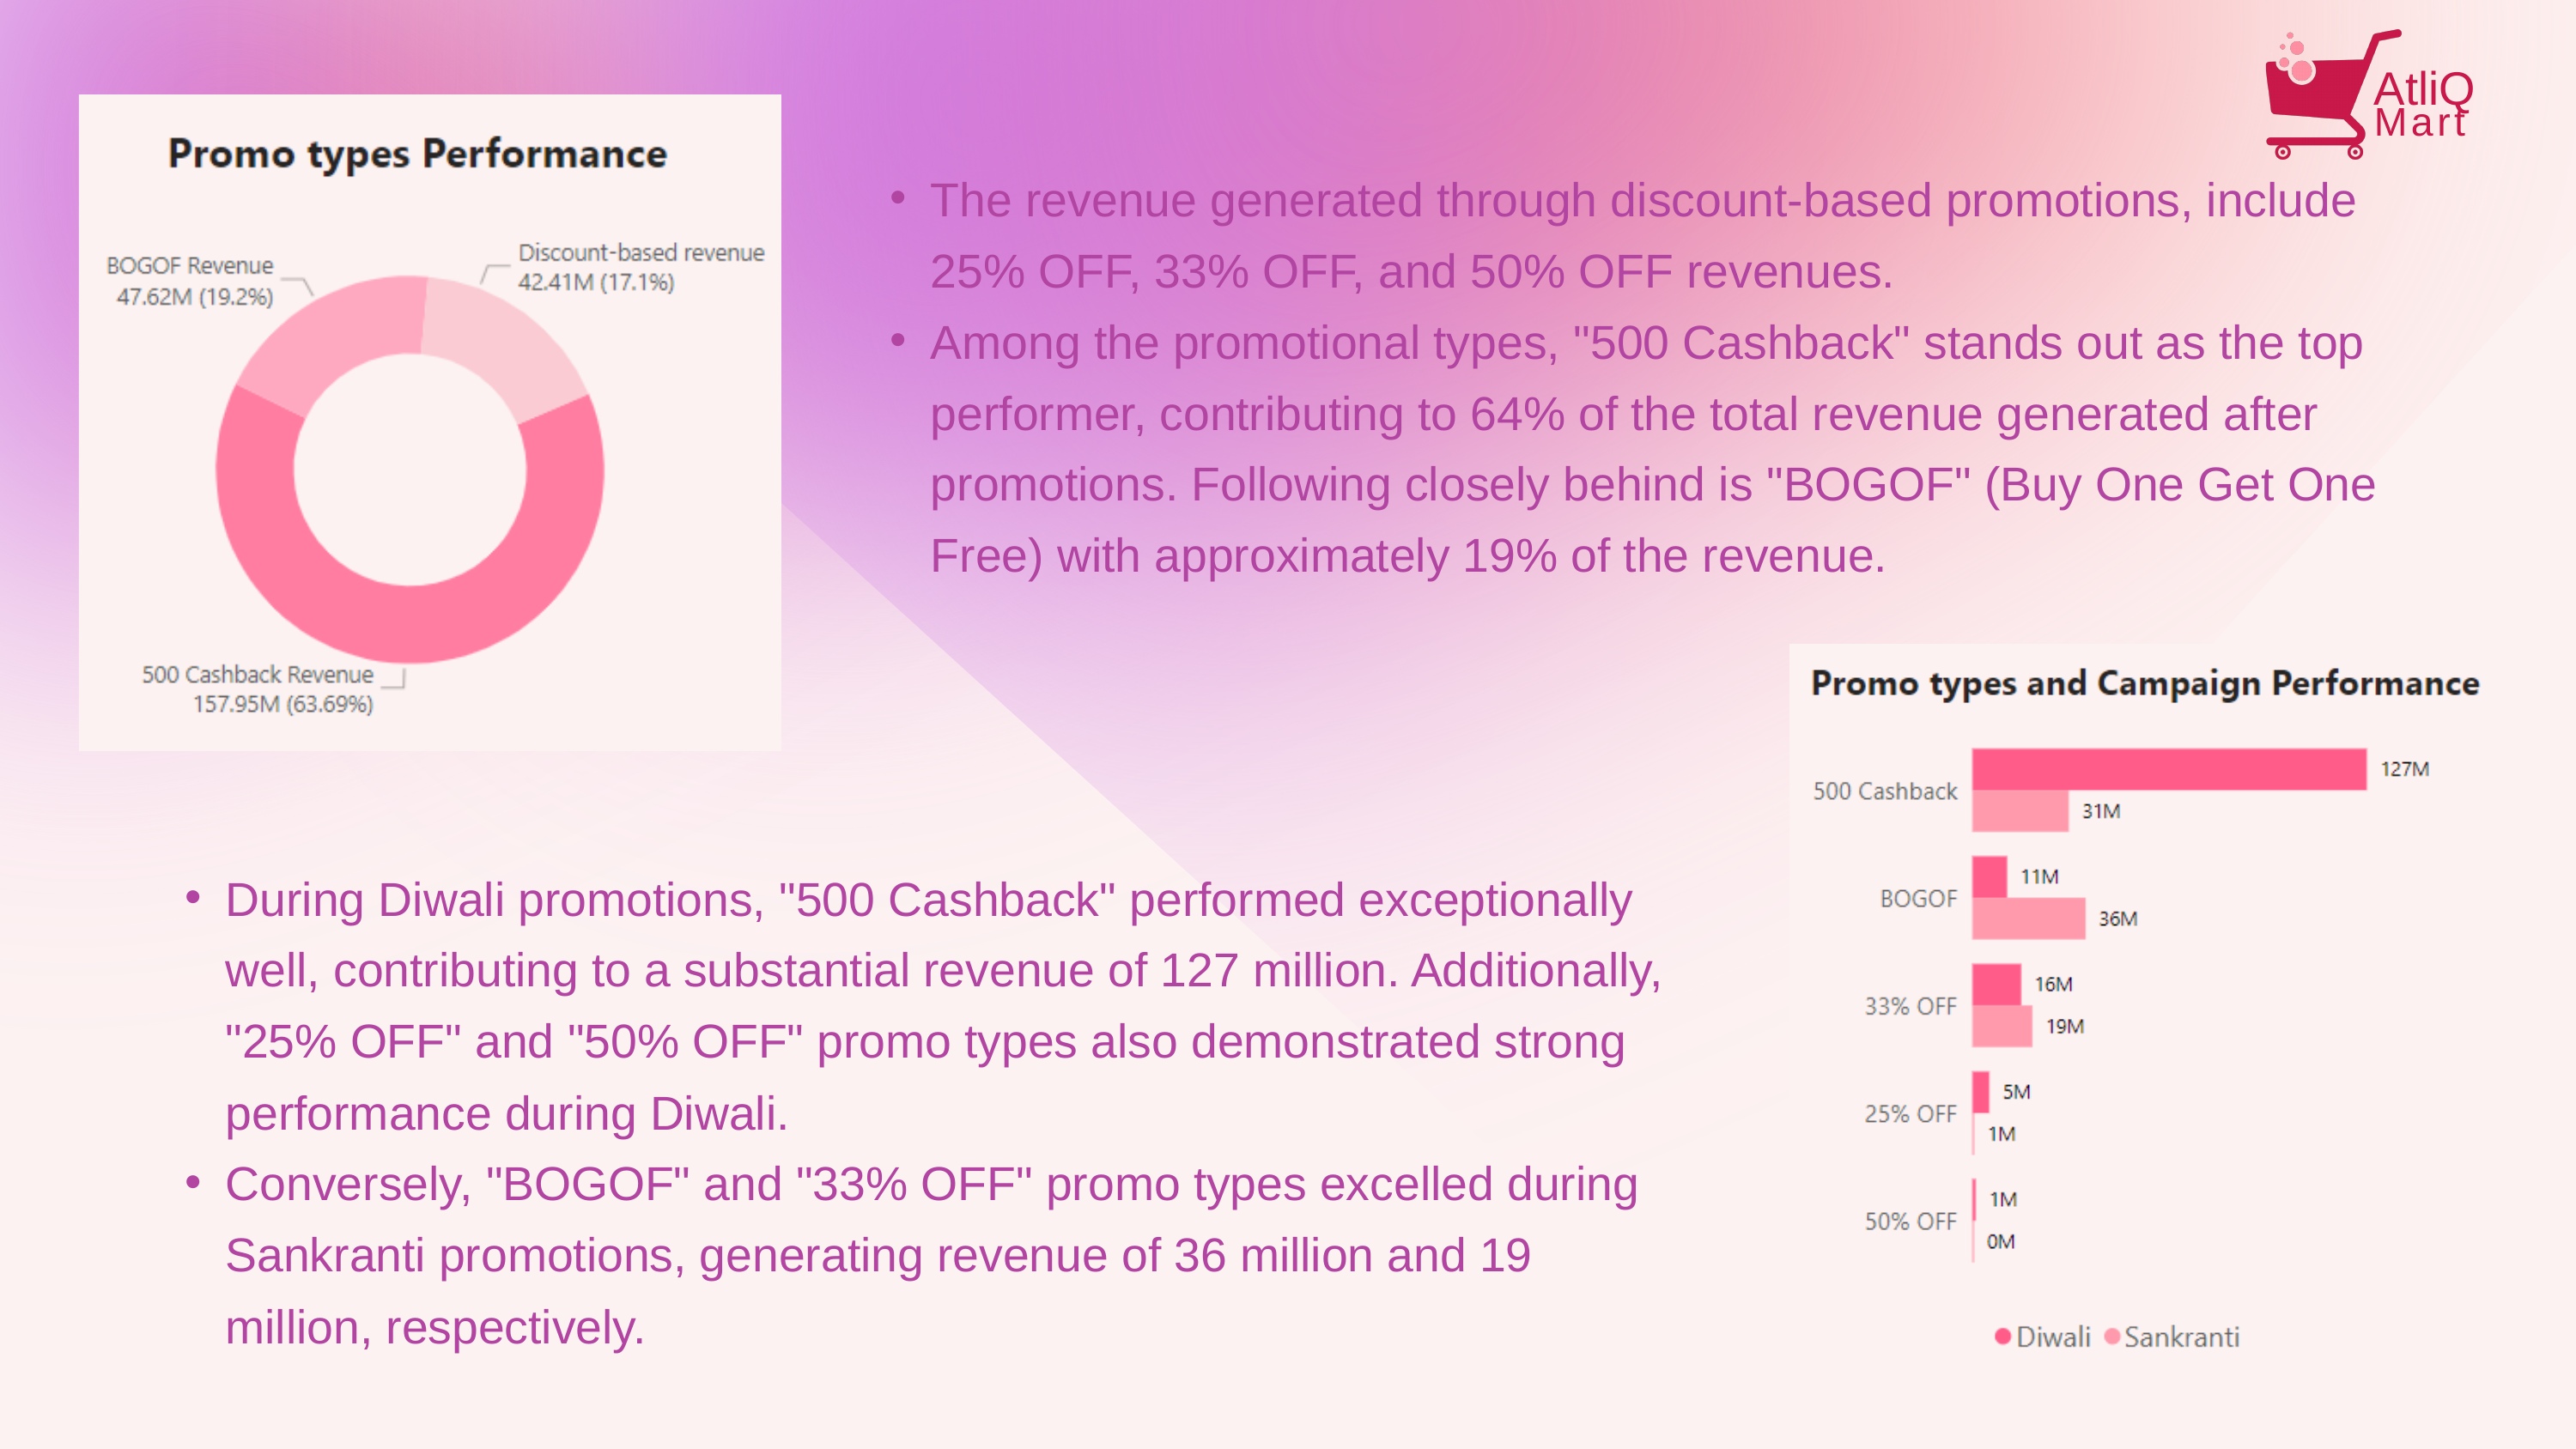

AtliQ
Mart

The revenue generated through discount-based promotions, include 25% OFF, 33% OFF, and 50% OFF revenues.
Among the promotional types, "500 Cashback" stands out as the top performer, contributing to 64% of the total revenue generated after promotions. Following closely behind is "BOGOF" (Buy One Get One Free) with approximately 19% of the revenue.

During Diwali promotions, "500 Cashback" performed exceptionally well, contributing to a substantial revenue of 127 million. Additionally, "25% OFF" and "50% OFF" promo types also demonstrated strong performance during Diwali.
Conversely, "BOGOF" and "33% OFF" promo types excelled during Sankranti promotions, generating revenue of 36 million and 19 million, respectively.